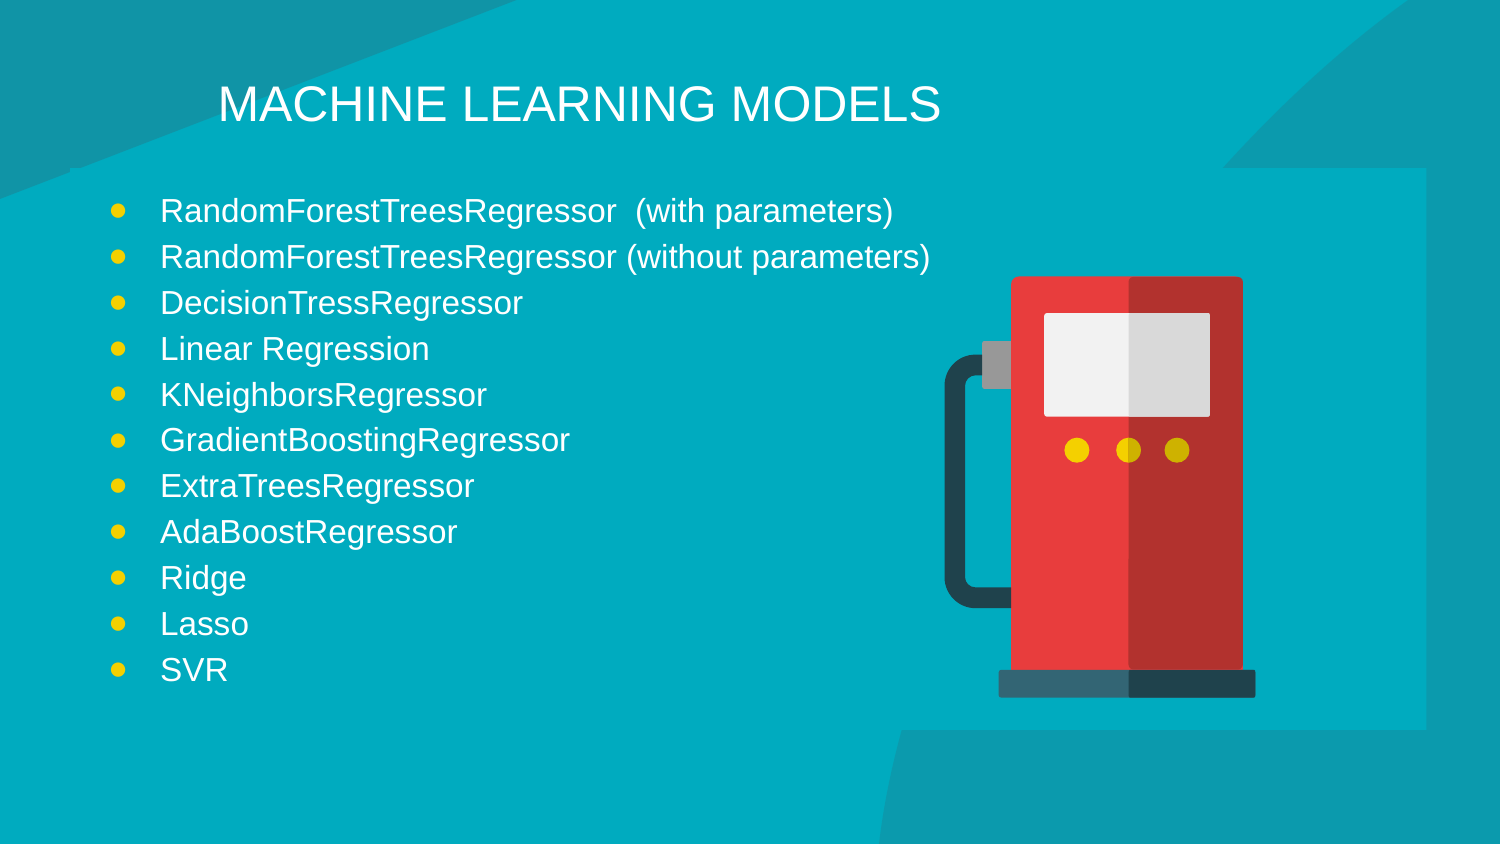

# MACHINE LEARNING MODELS
RandomForestTreesRegressor  (with parameters)
RandomForestTreesRegressor (without parameters)
DecisionTressRegressor
Linear Regression
KNeighborsRegressor
GradientBoostingRegressor
ExtraTreesRegressor
AdaBoostRegressor
Ridge
Lasso
SVR